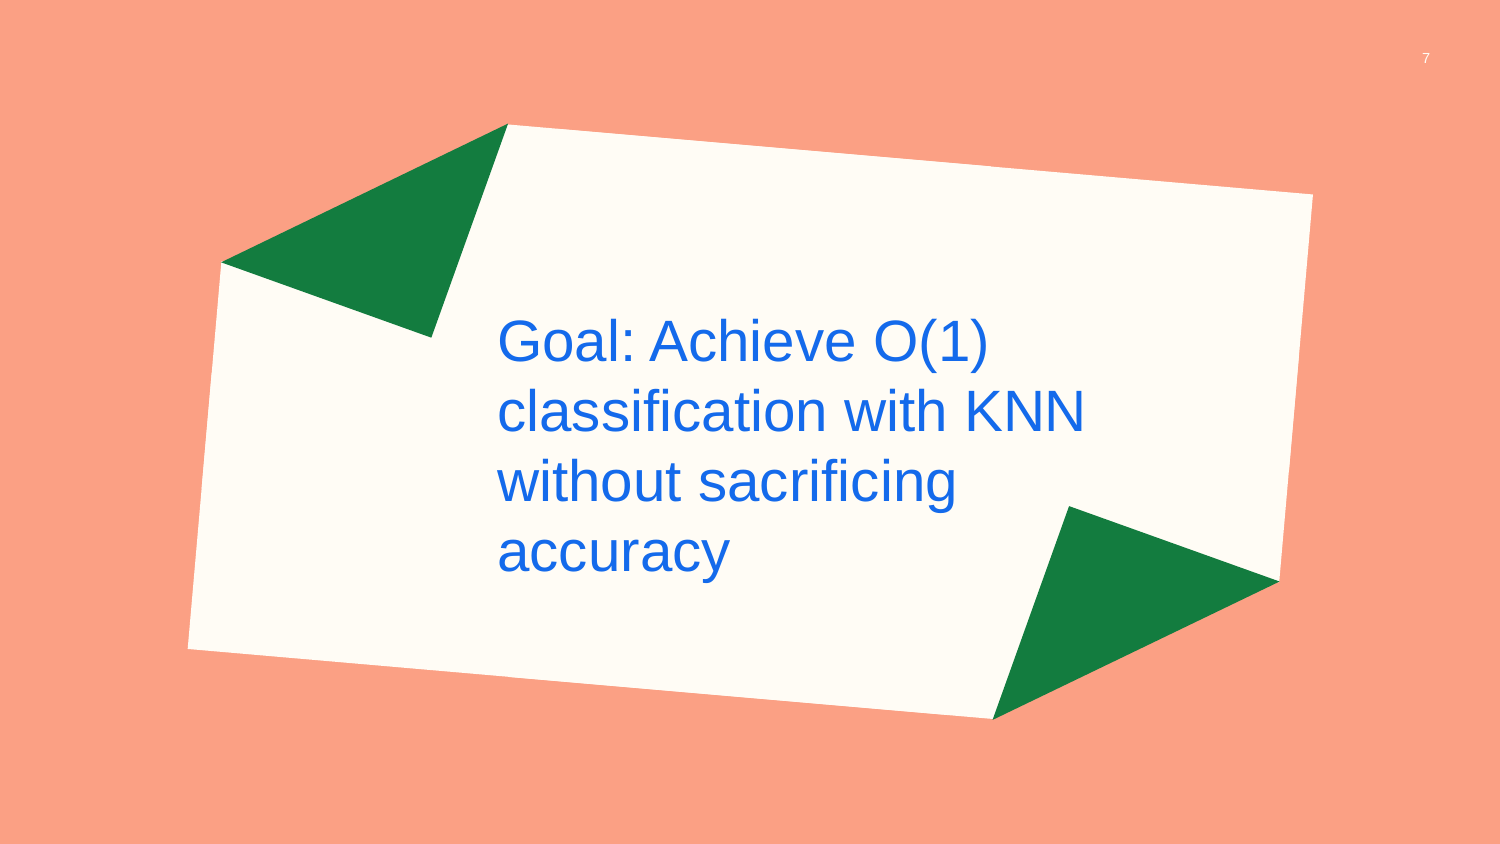

7
# Goal: Achieve O(1) classification with KNN without sacrificing accuracy